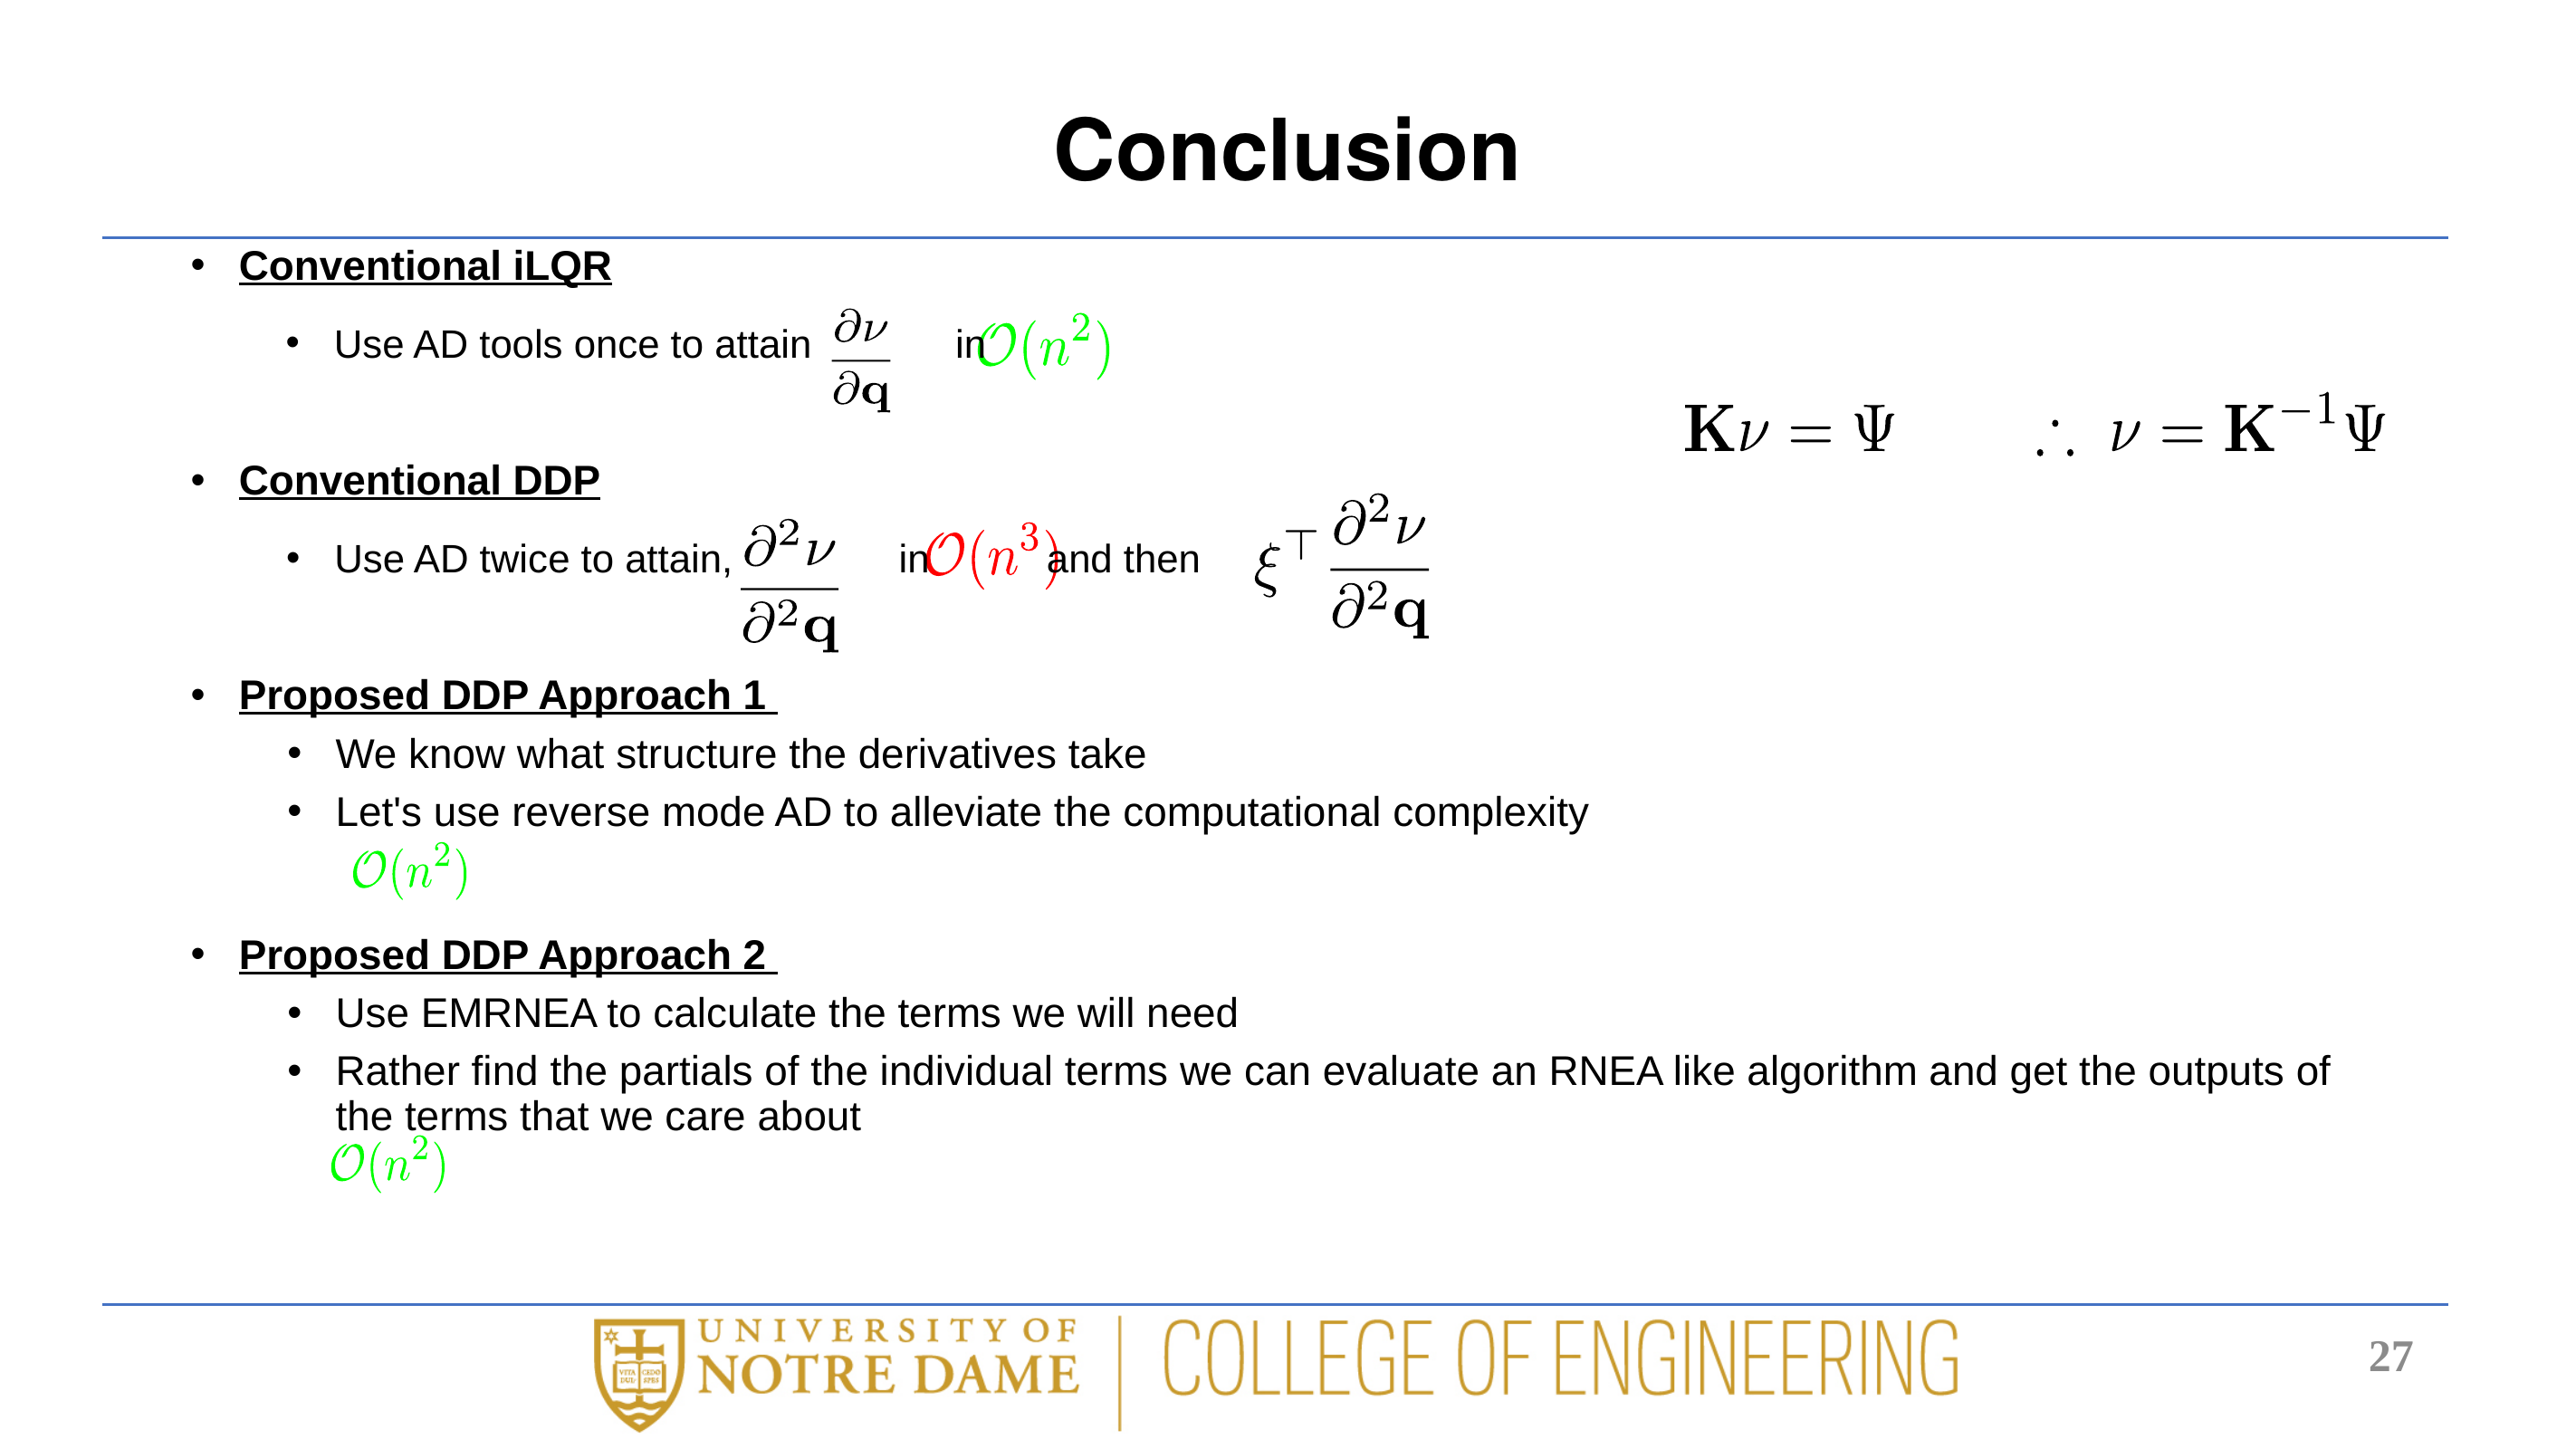

# Conclusion
Conventional iLQR

Conventional DDP

Proposed DDP Approach 1
We know what structure the derivatives take
Let's use reverse mode AD to alleviate the computational complexity

Proposed DDP Approach 2
Use EMRNEA to calculate the terms we will need
Rather find the partials of the individual terms we can evaluate an RNEA like algorithm and get the outputs of the terms that we care about

Use AD tools once to attain             in

Use AD twice to attain,               in  	   and then

27